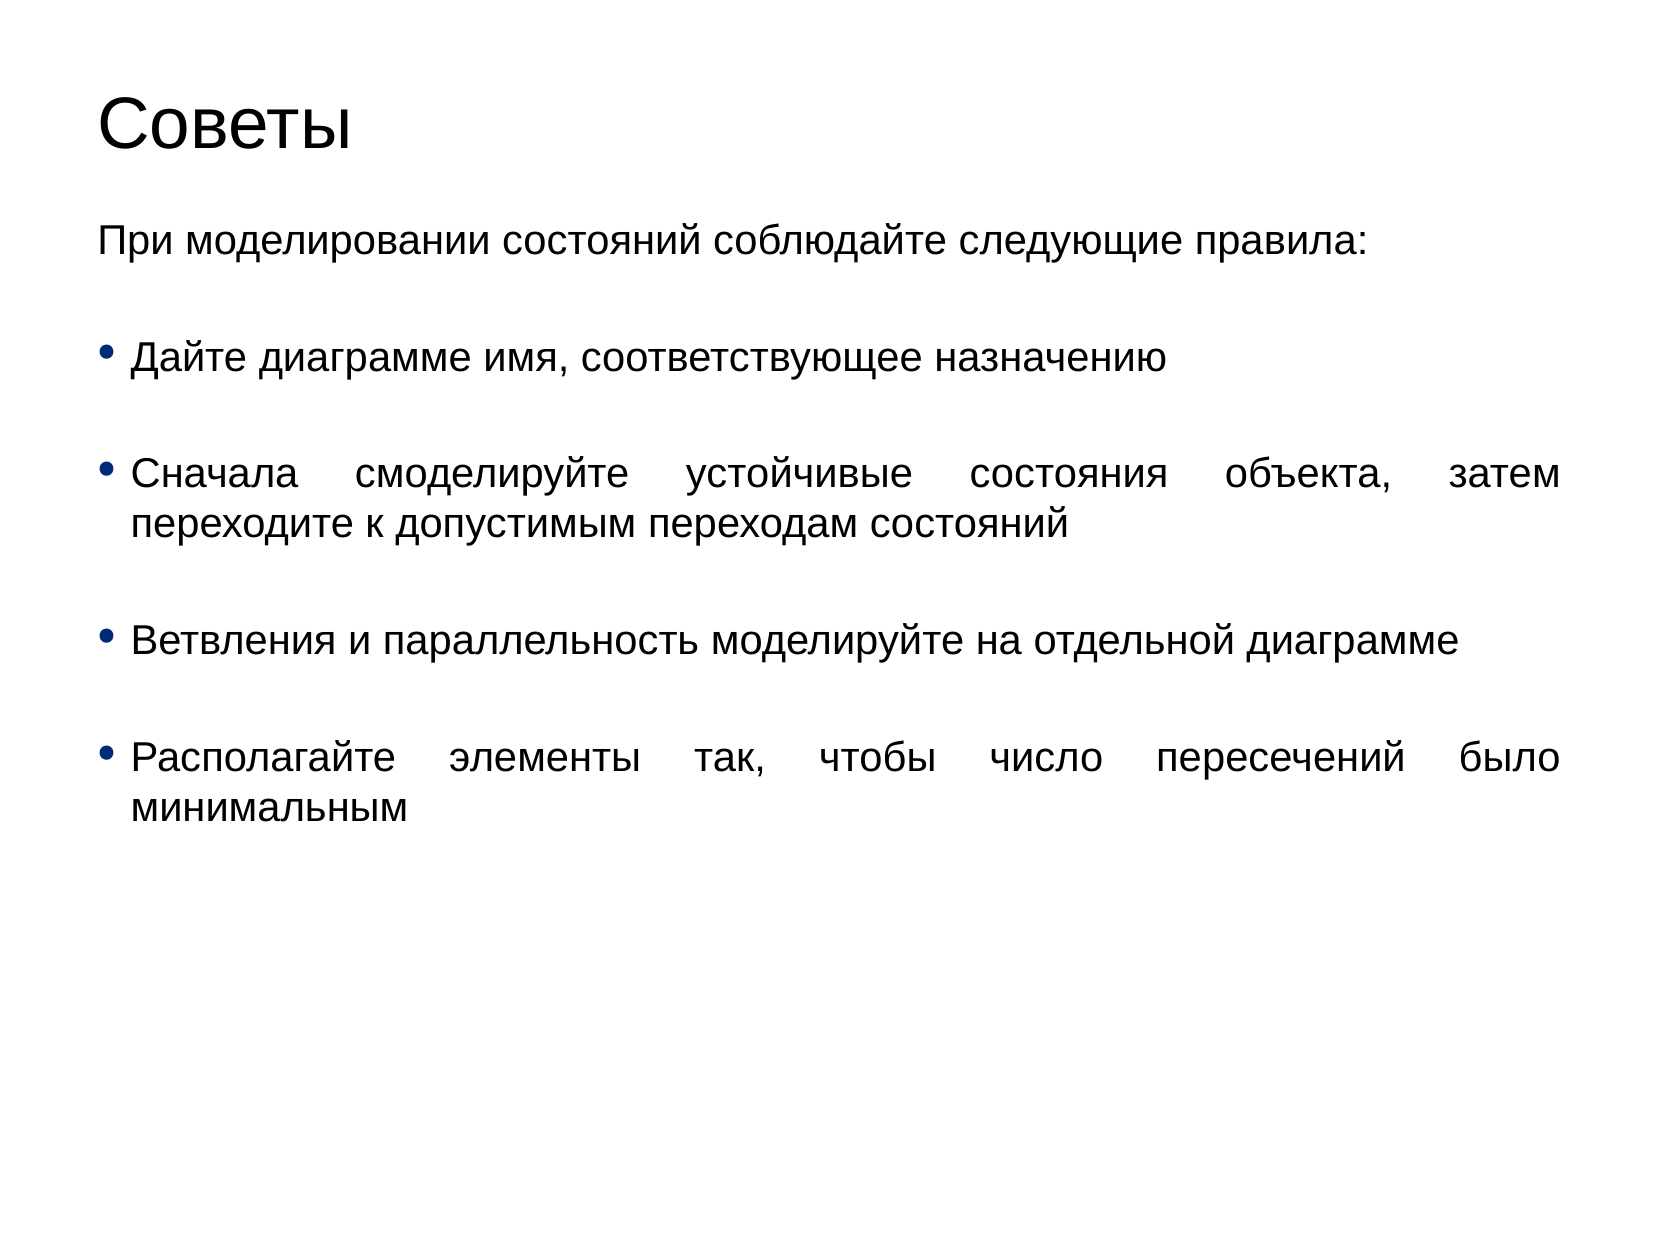

Советы

При моделировании состояний соблюдайте следующие правила:

Дайте диаграмме имя, соответствующее назначению

Сначала смоделируйте устойчивые состояния объекта, затем переходите к допустимым переходам состояний

Ветвления и параллельность моделируйте на отдельной диаграмме

Располагайте элементы так, чтобы число пересечений было минимальным
24